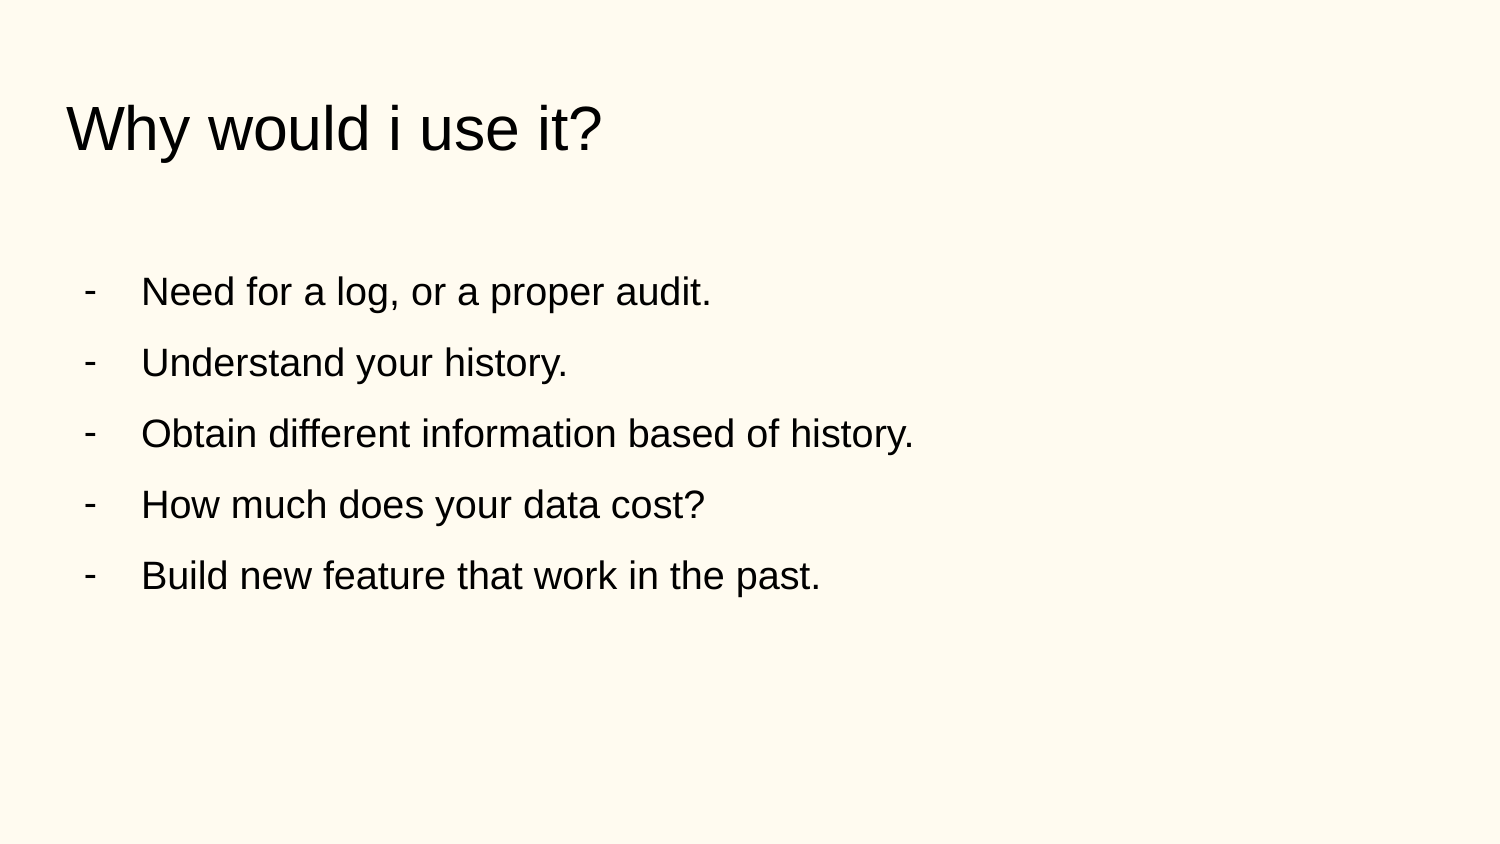

# Why would i use it?
Need for a log, or a proper audit.
Understand your history.
Obtain different information based of history.
How much does your data cost?
Build new feature that work in the past.